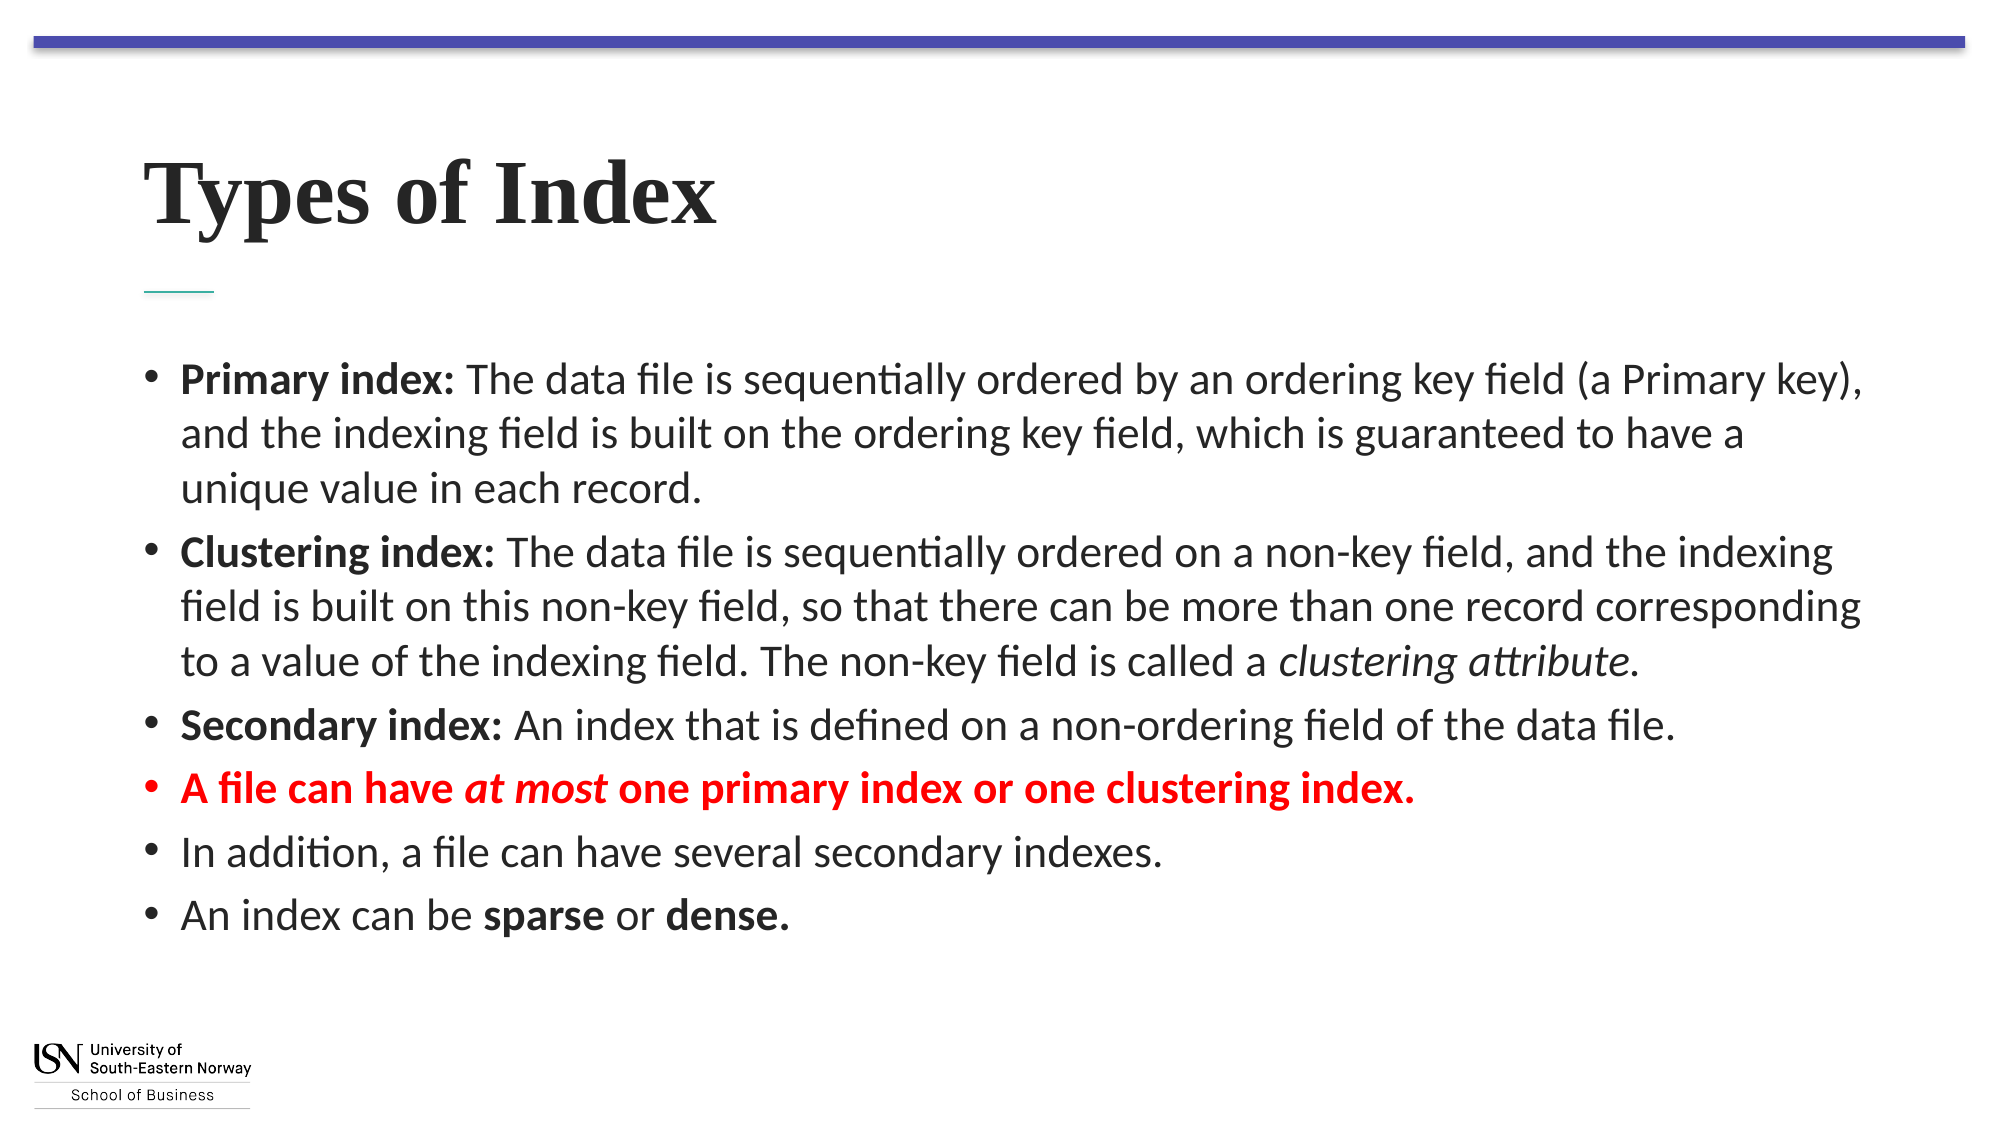

# Types of Index
Primary index: The data file is sequentially ordered by an ordering key field (a Primary key), and the indexing field is built on the ordering key field, which is guaranteed to have a unique value in each record.
Clustering index: The data file is sequentially ordered on a non-key field, and the indexing field is built on this non-key field, so that there can be more than one record corresponding to a value of the indexing field. The non-key field is called a clustering attribute.
Secondary index: An index that is defined on a non-ordering field of the data file.
A file can have at most one primary index or one clustering index.
In addition, a file can have several secondary indexes.
An index can be sparse or dense.